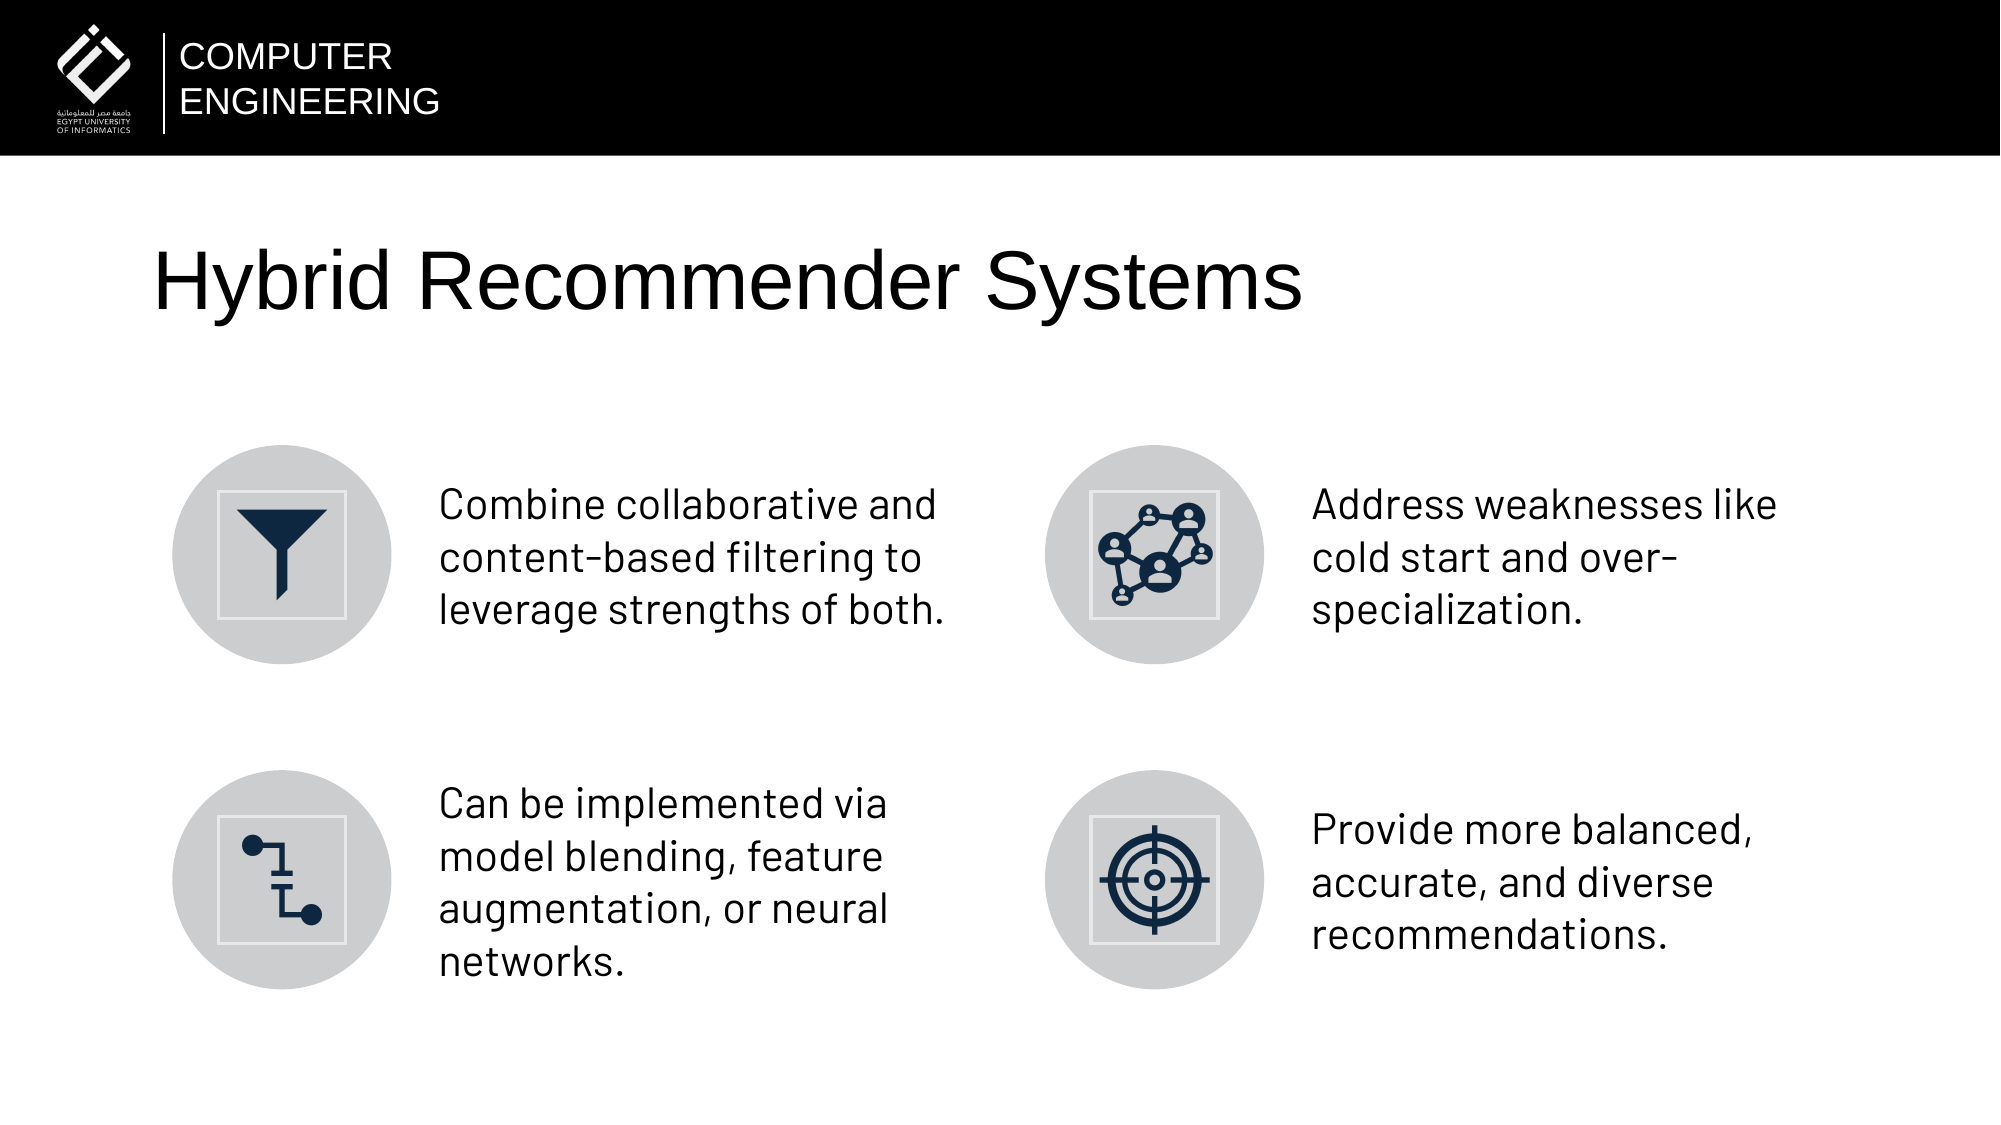

# Hybrid Recommender Systems
Combine collaborative and content-based filtering to leverage strengths of both.
Address weaknesses like cold start and over-specialization.
Can be implemented via model blending, feature augmentation, or neural networks.
Provide more balanced, accurate, and diverse recommendations.